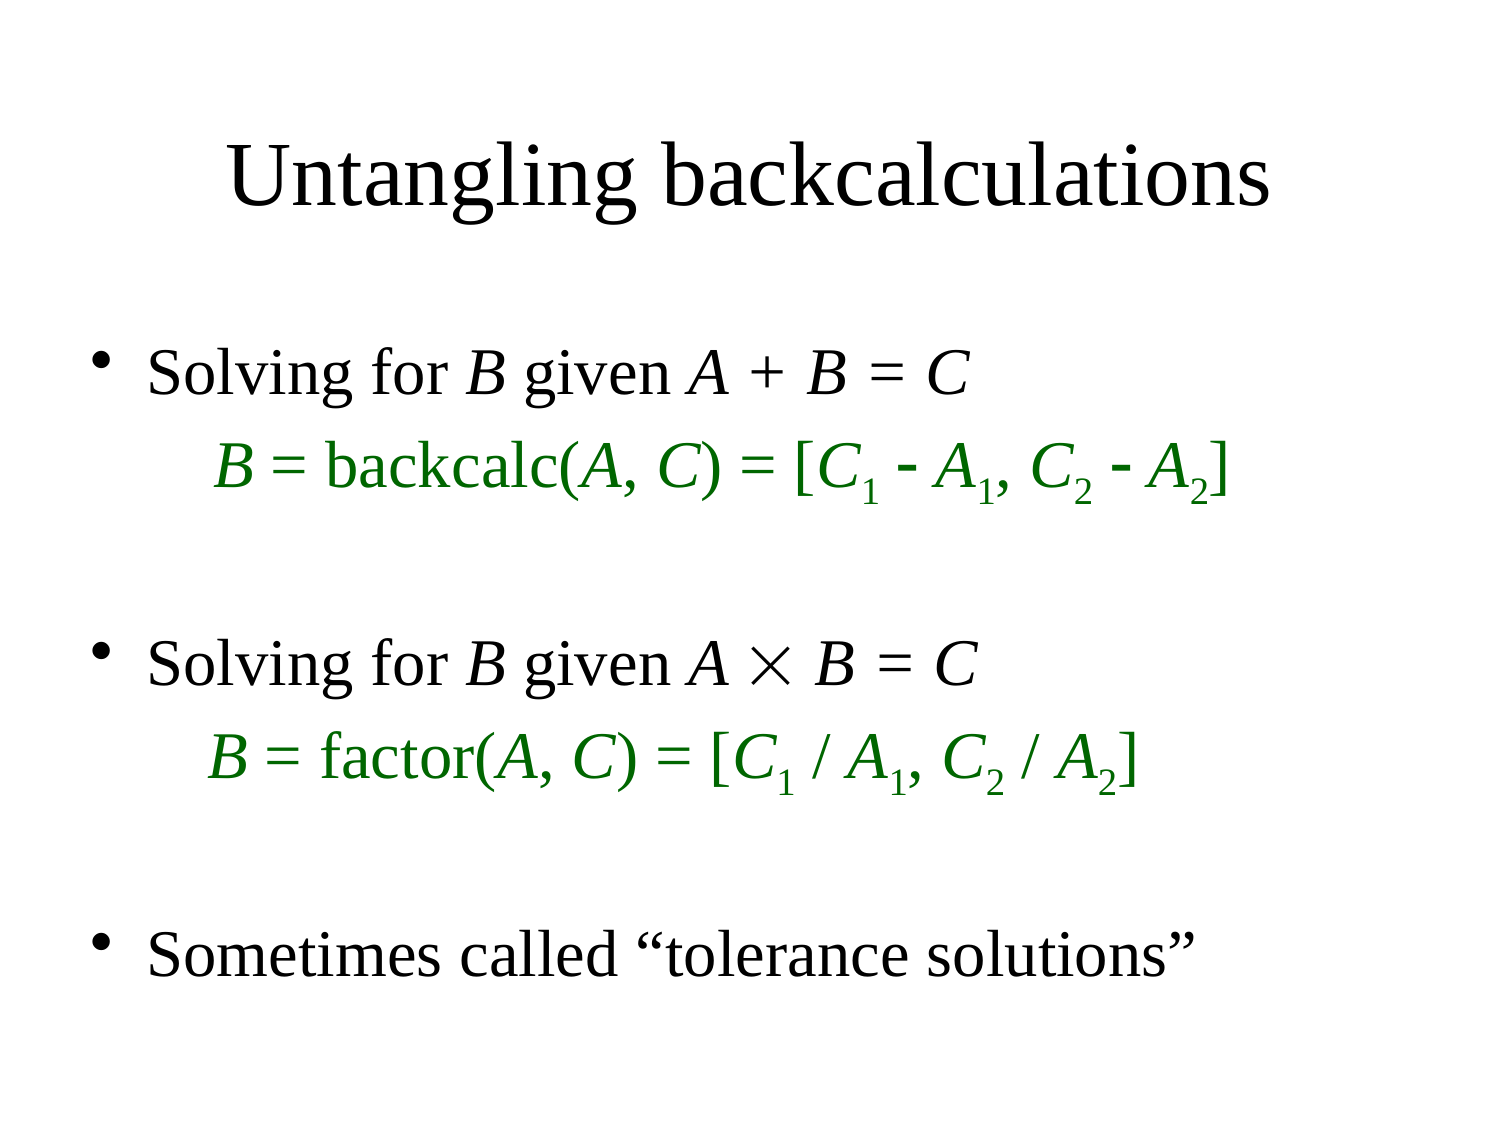

# Untangling backcalculations
Solving for B given A + B = C
	    B = backcalc(A, C) = [C1 − A1, C2 − A2]

Solving for B given A × B = C
       B = factor(A, C) = [C1 / A1, C2 / A2]

Sometimes called “tolerance solutions”